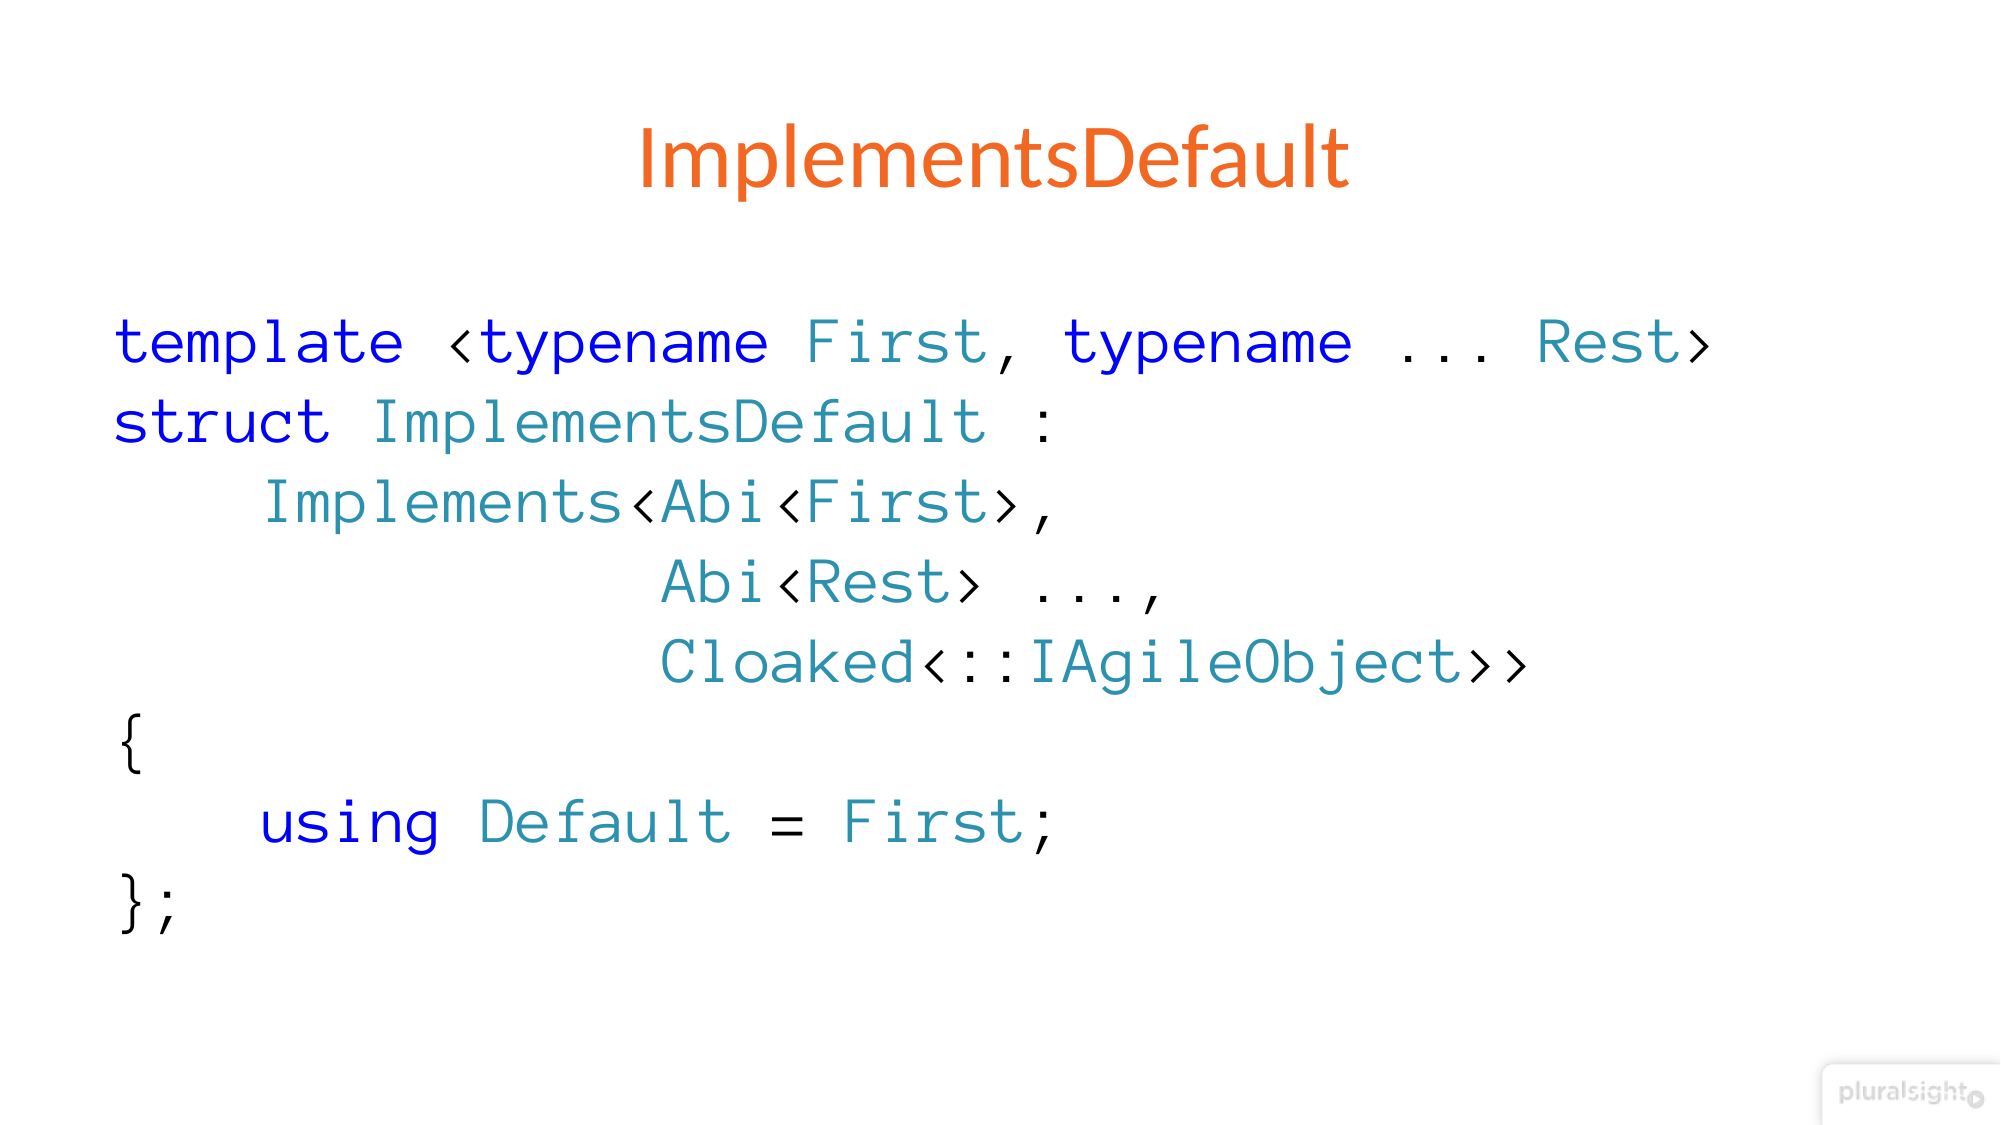

# ImplementsDefault
template <typename First, typename ... Rest>
struct ImplementsDefault :
    Implements<Abi<First>,
               Abi<Rest> ...,
               Cloaked<::IAgileObject>>
{
    using Default = First;
};